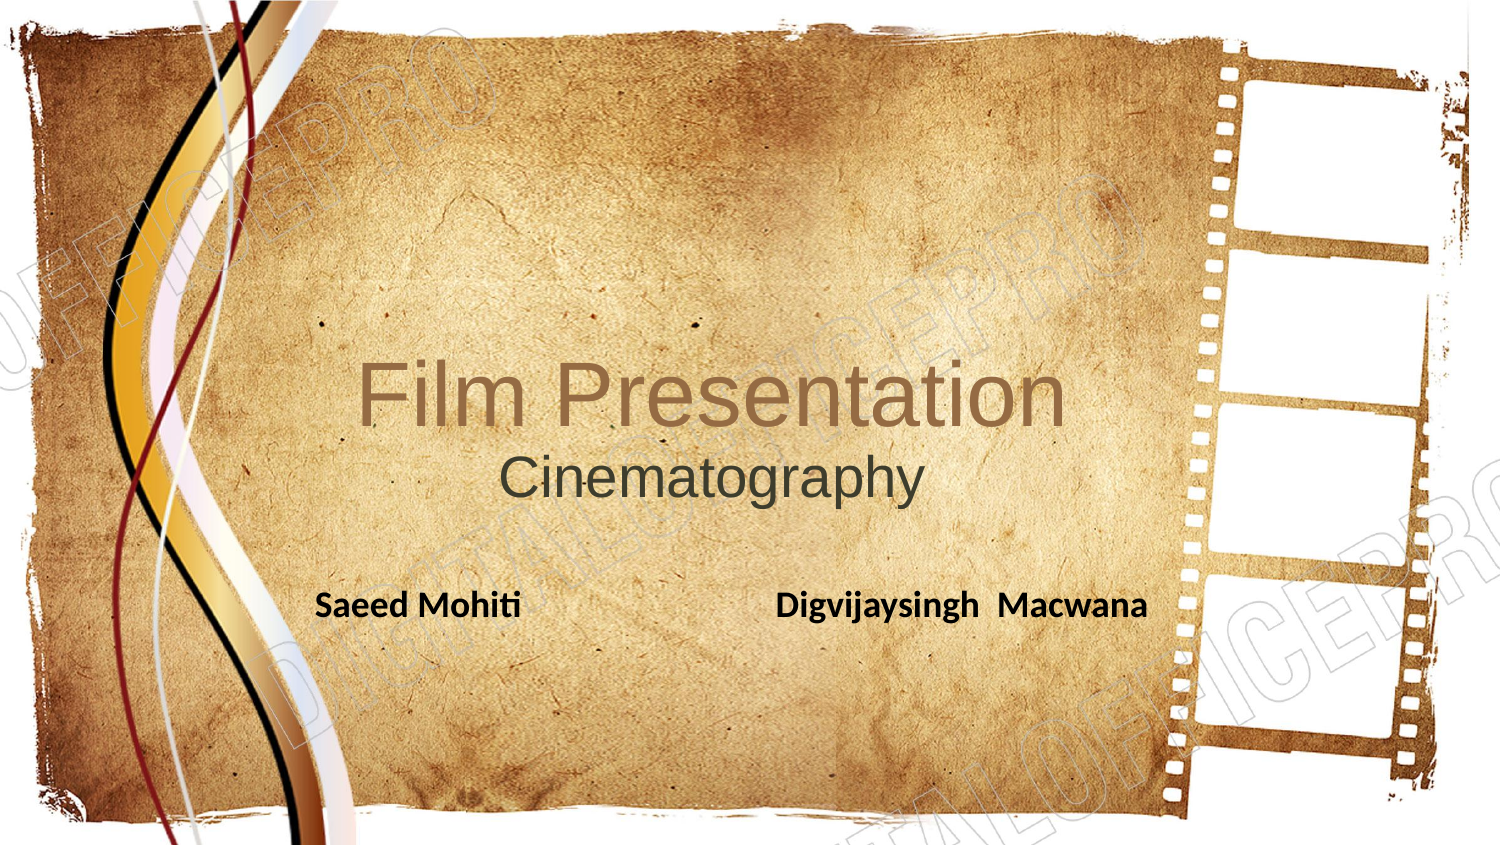

# Film Presentation
Cinematography
Saeed Mohiti                              Digvijaysingh  Macwana